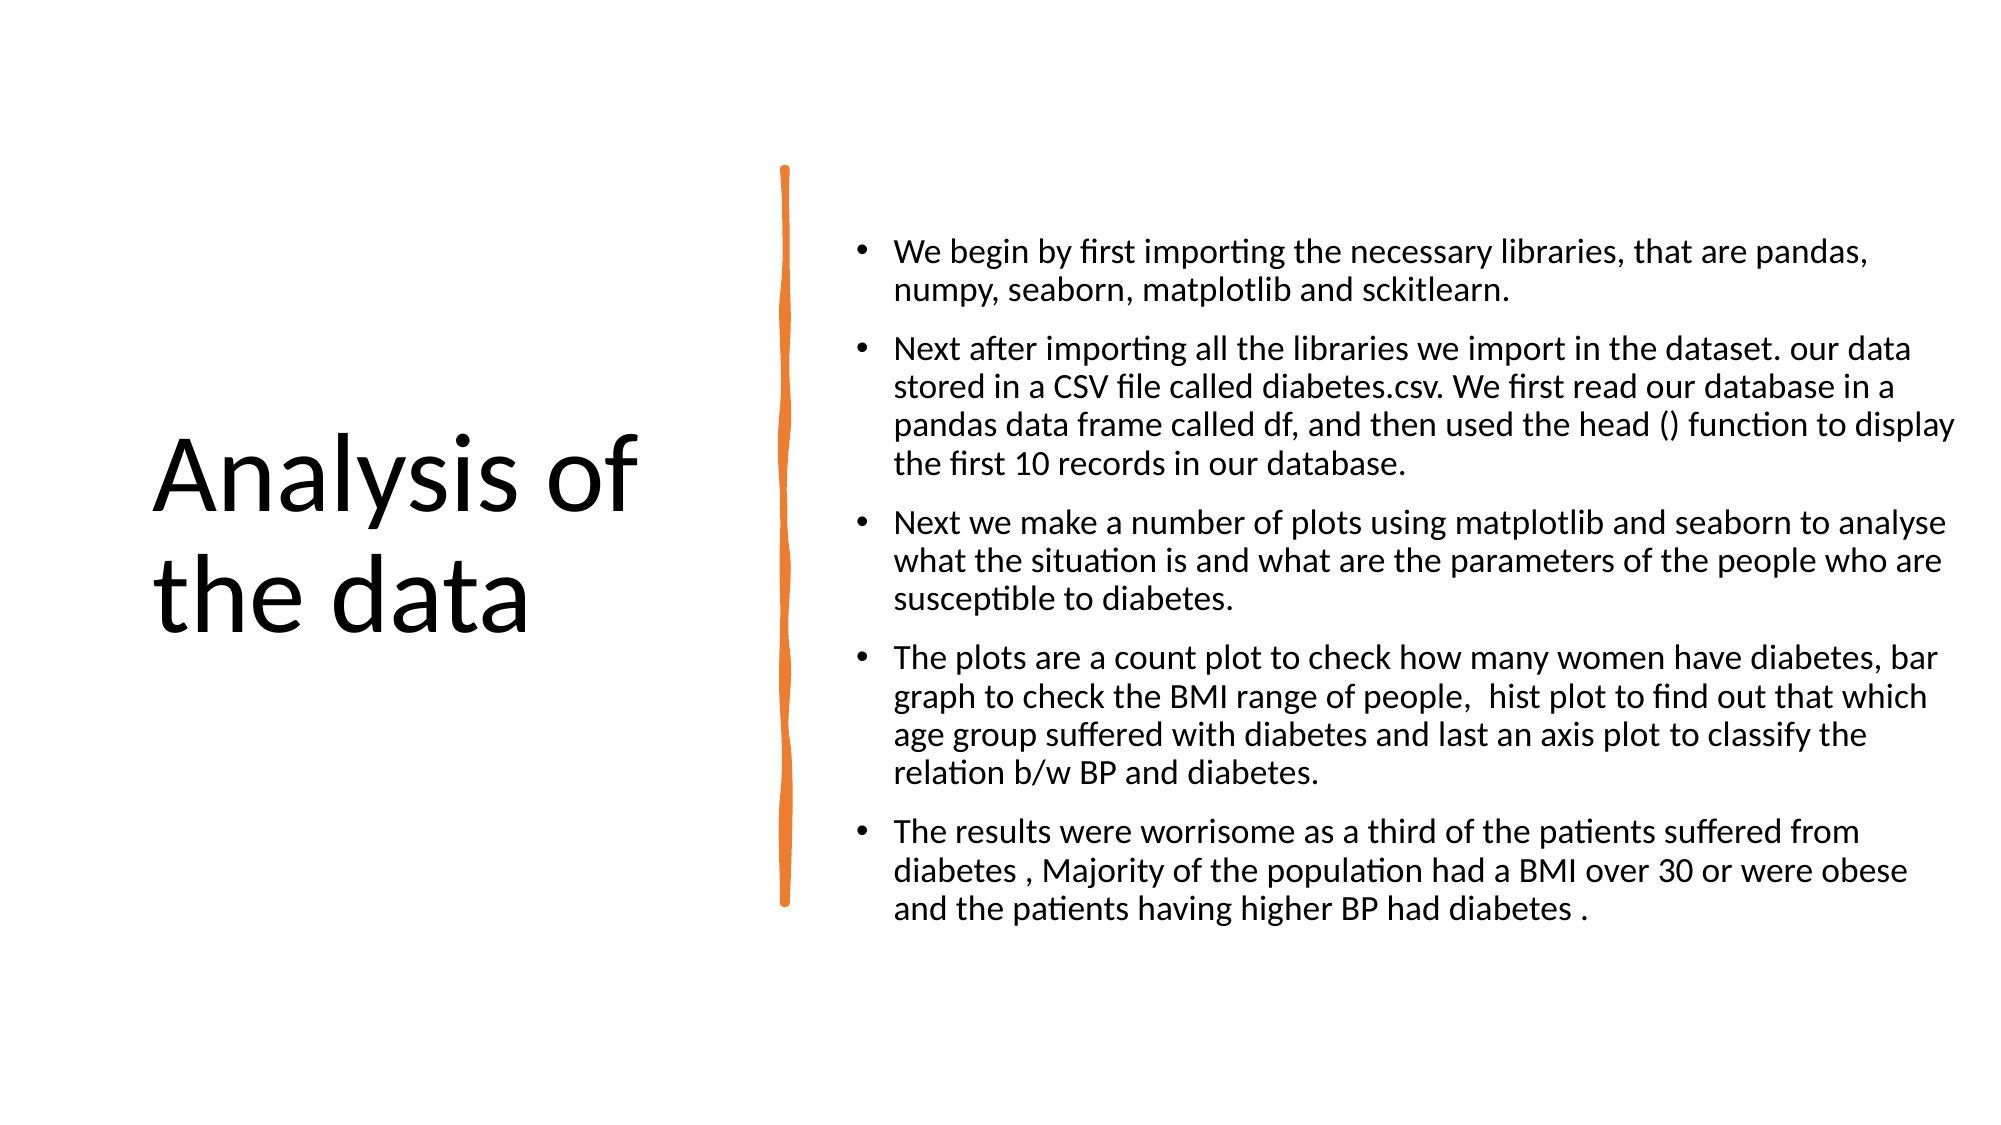

# Analysis of the data
We begin by first importing the necessary libraries, that are pandas, numpy, seaborn, matplotlib and sckitlearn.
Next after importing all the libraries we import in the dataset. our data stored in a CSV file called diabetes.csv. We first read our database in a pandas data frame called df, and then used the head () function to display the first 10 records in our database.
Next we make a number of plots using matplotlib and seaborn to analyse what the situation is and what are the parameters of the people who are susceptible to diabetes.
The plots are a count plot to check how many women have diabetes, bar graph to check the BMI range of people,  hist plot to find out that which age group suffered with diabetes and last an axis plot to classify the relation b/w BP and diabetes.
The results were worrisome as a third of the patients suffered from diabetes , Majority of the population had a BMI over 30 or were obese and the patients having higher BP had diabetes .